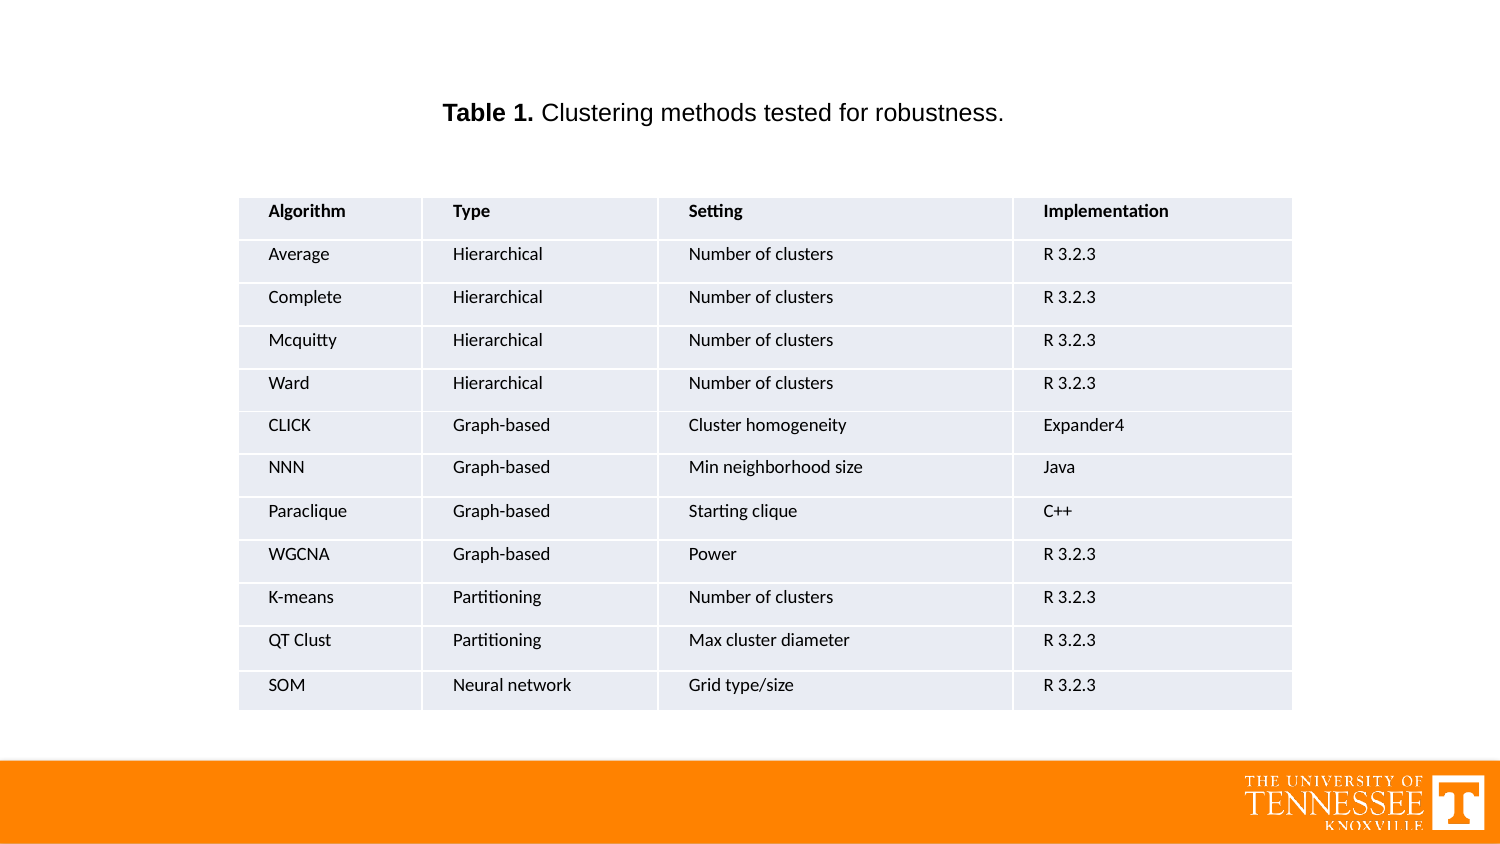

Table 1. Clustering methods tested for robustness.
| Algorithm | Type | Setting | Implementation |
| --- | --- | --- | --- |
| Average | Hierarchical | Number of clusters | R 3.2.3 |
| Complete | Hierarchical | Number of clusters | R 3.2.3 |
| Mcquitty | Hierarchical | Number of clusters | R 3.2.3 |
| Ward | Hierarchical | Number of clusters | R 3.2.3 |
| CLICK | Graph-based | Cluster homogeneity | Expander4 |
| NNN | Graph-based | Min neighborhood size | Java |
| Paraclique | Graph-based | Starting clique | C++ |
| WGCNA | Graph-based | Power | R 3.2.3 |
| K-means | Partitioning | Number of clusters | R 3.2.3 |
| QT Clust | Partitioning | Max cluster diameter | R 3.2.3 |
| SOM | Neural network | Grid type/size | R 3.2.3 |